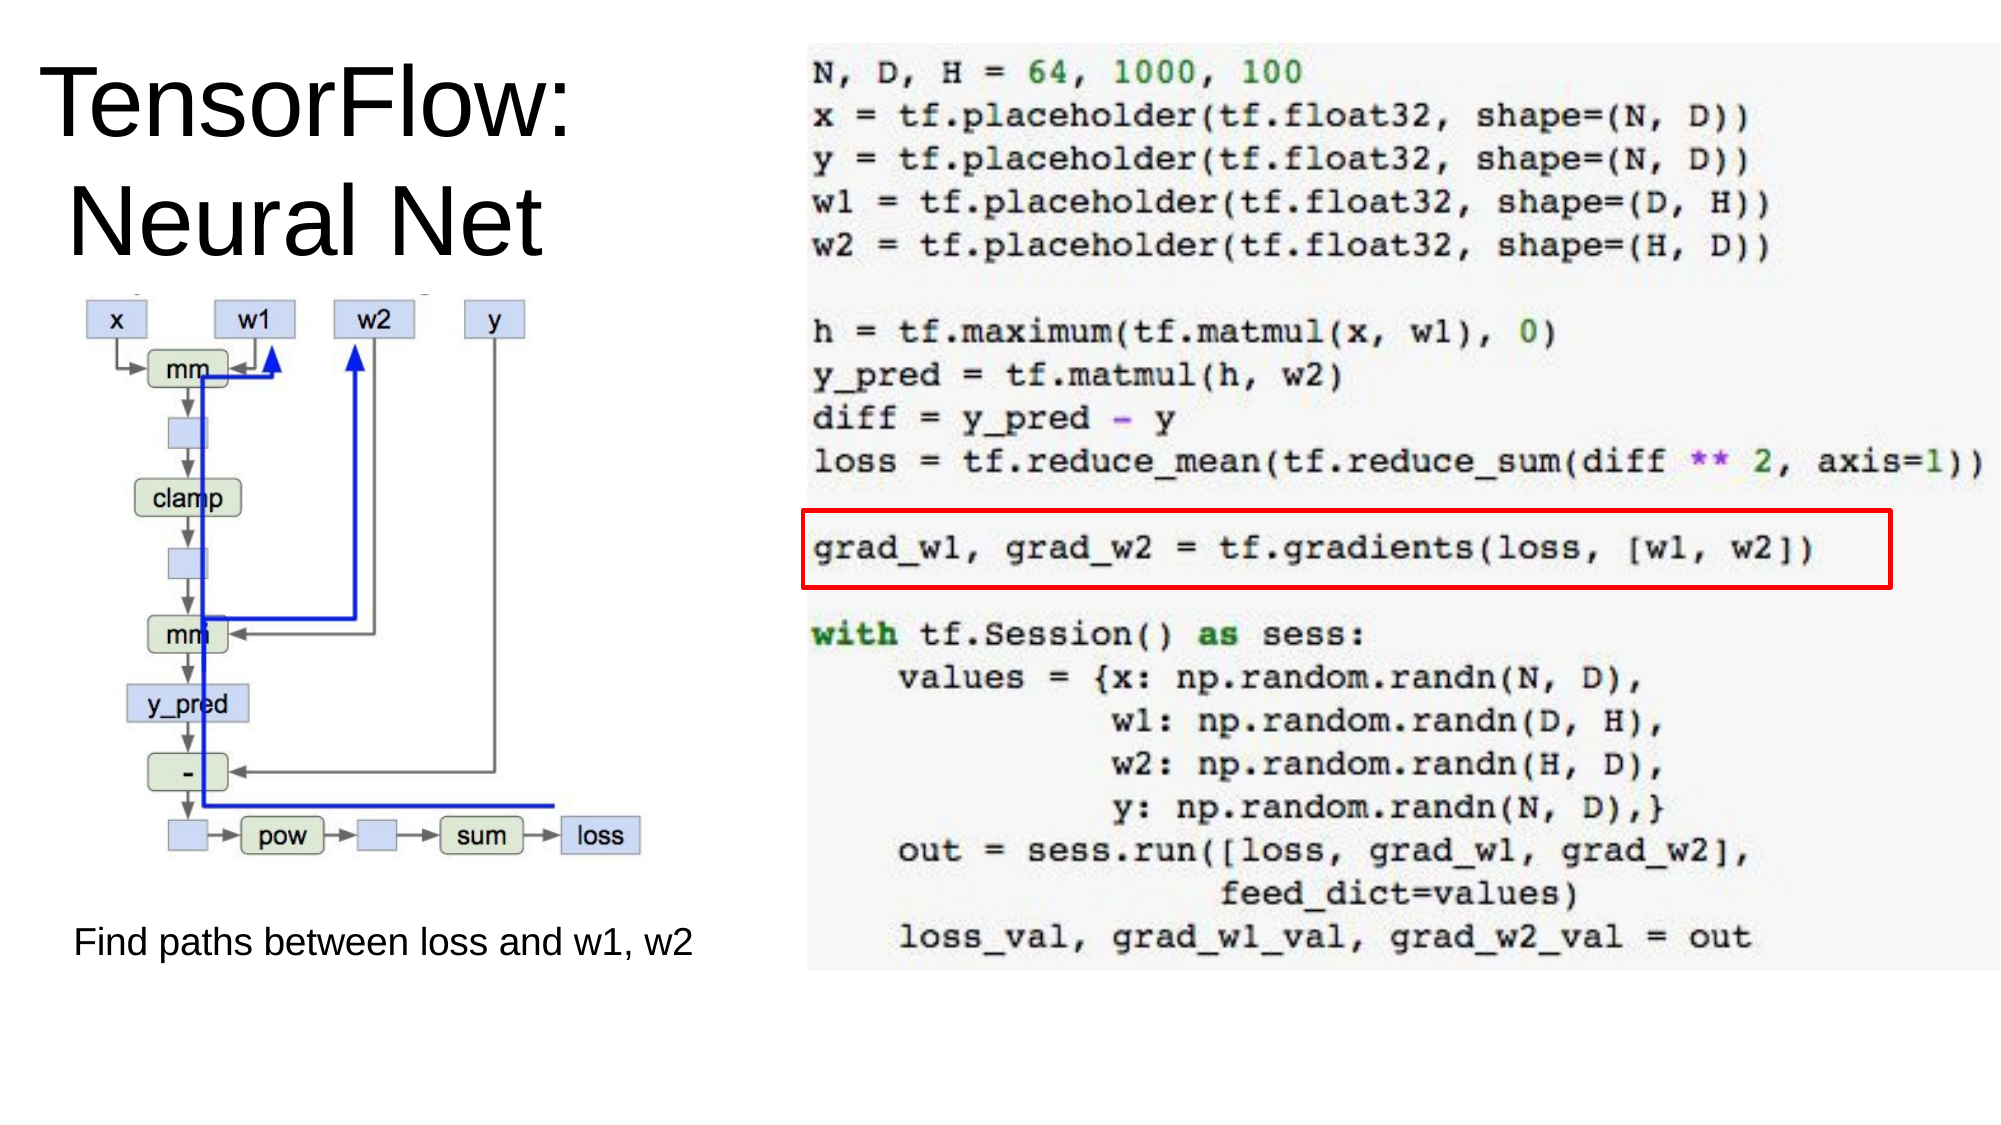

# TensorFlow:  Neural Net

Find paths between loss and w1, w2
Fei-Fei Li & Justin Johnson & Serena Yeung